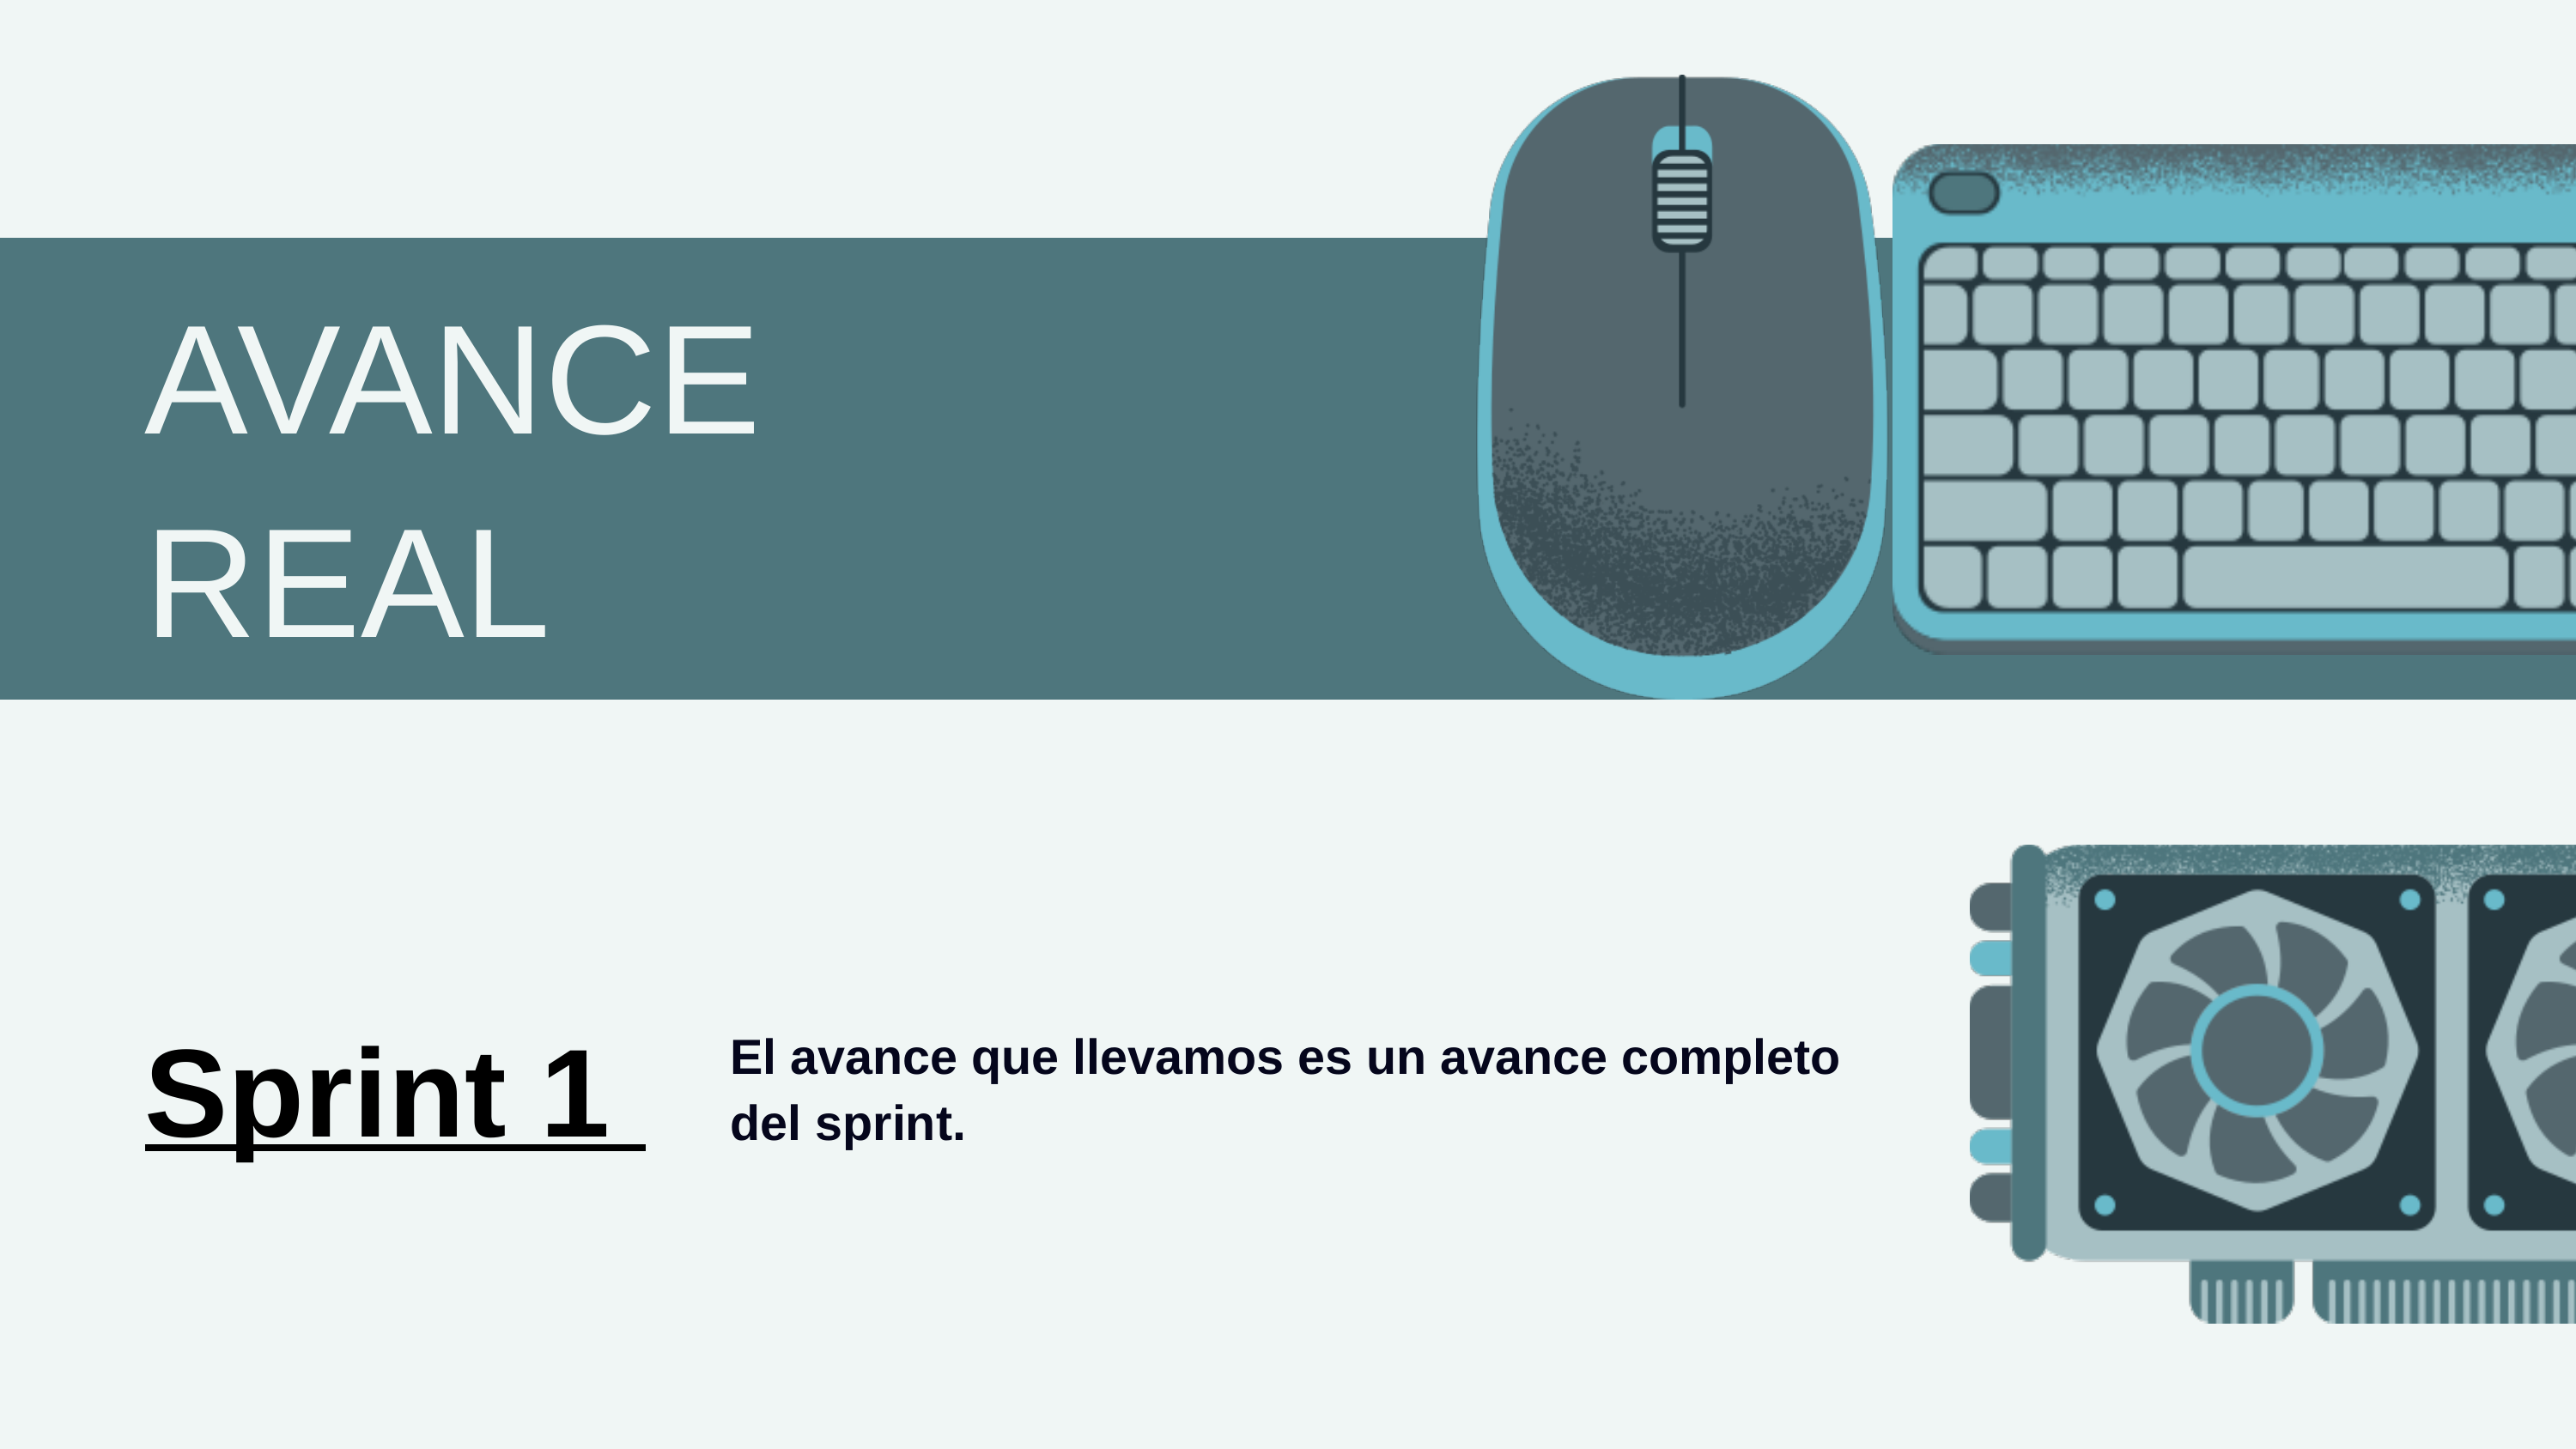

AVANCE
REAL

Sprint 1
El avance que llevamos es un avance completo del sprint.